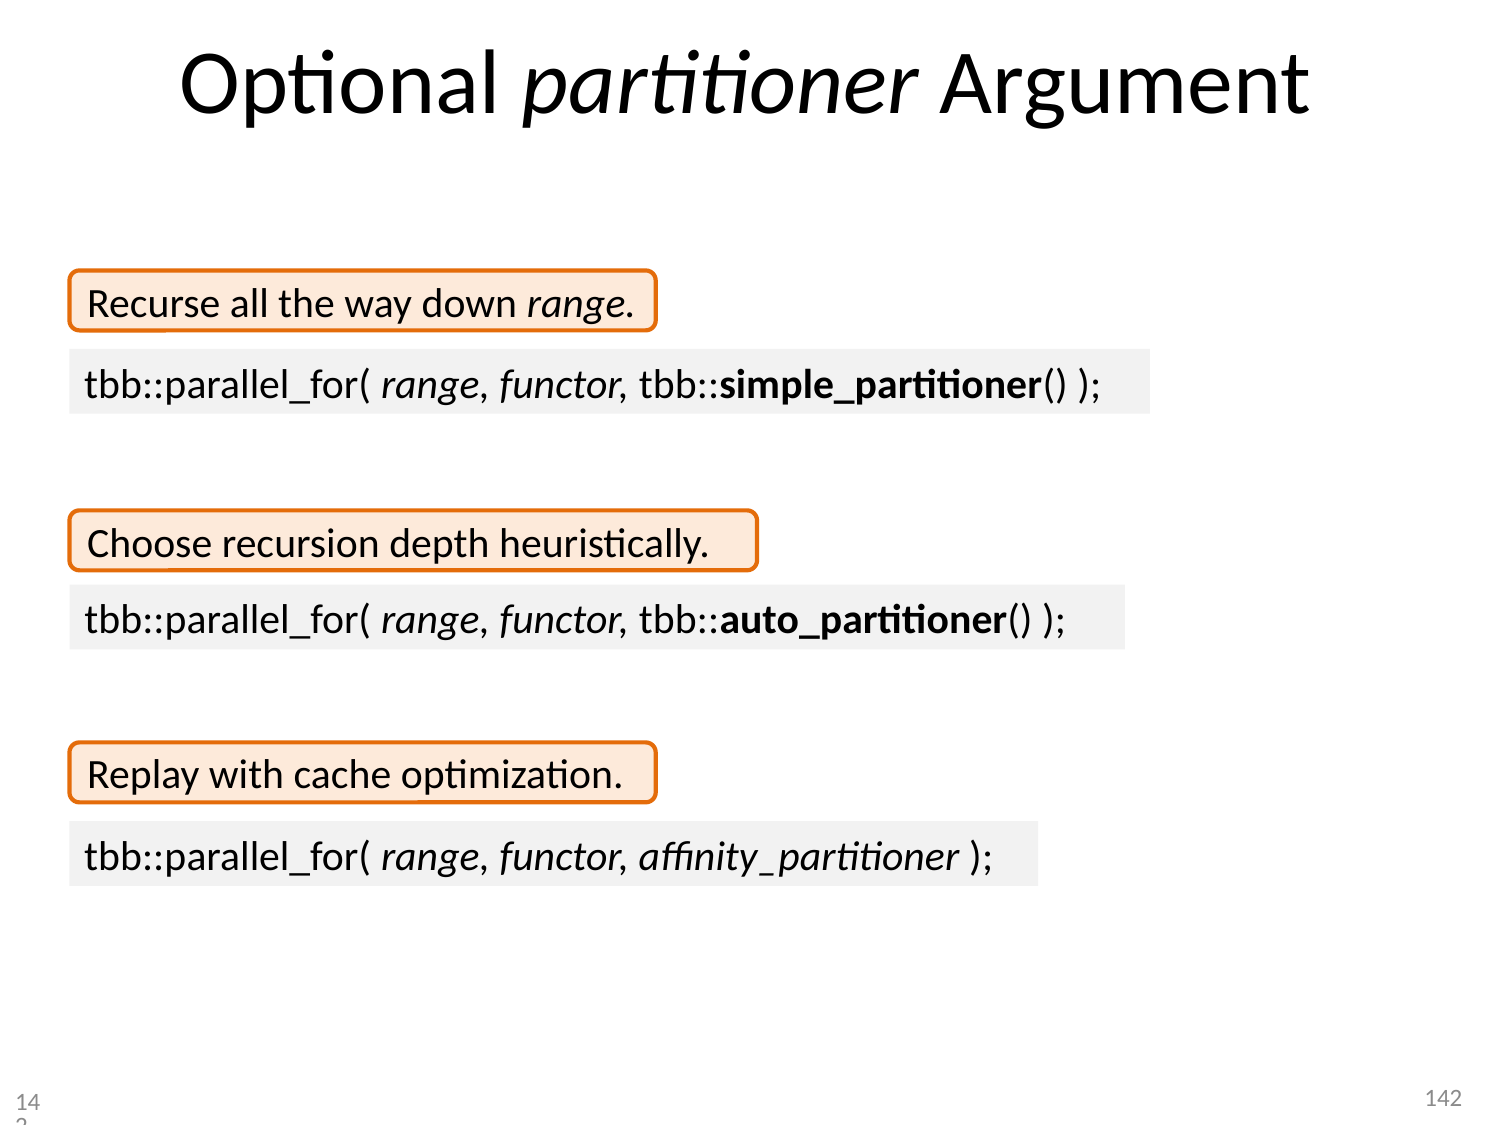

# Optional partitioner Argument
Recurse all the way down range.
tbb::parallel_for( range, functor, tbb::simple_partitioner() );
Choose recursion depth heuristically.
tbb::parallel_for( range, functor, tbb::auto_partitioner() );
Replay with cache optimization.
tbb::parallel_for( range, functor, affinity_partitioner );
142
142